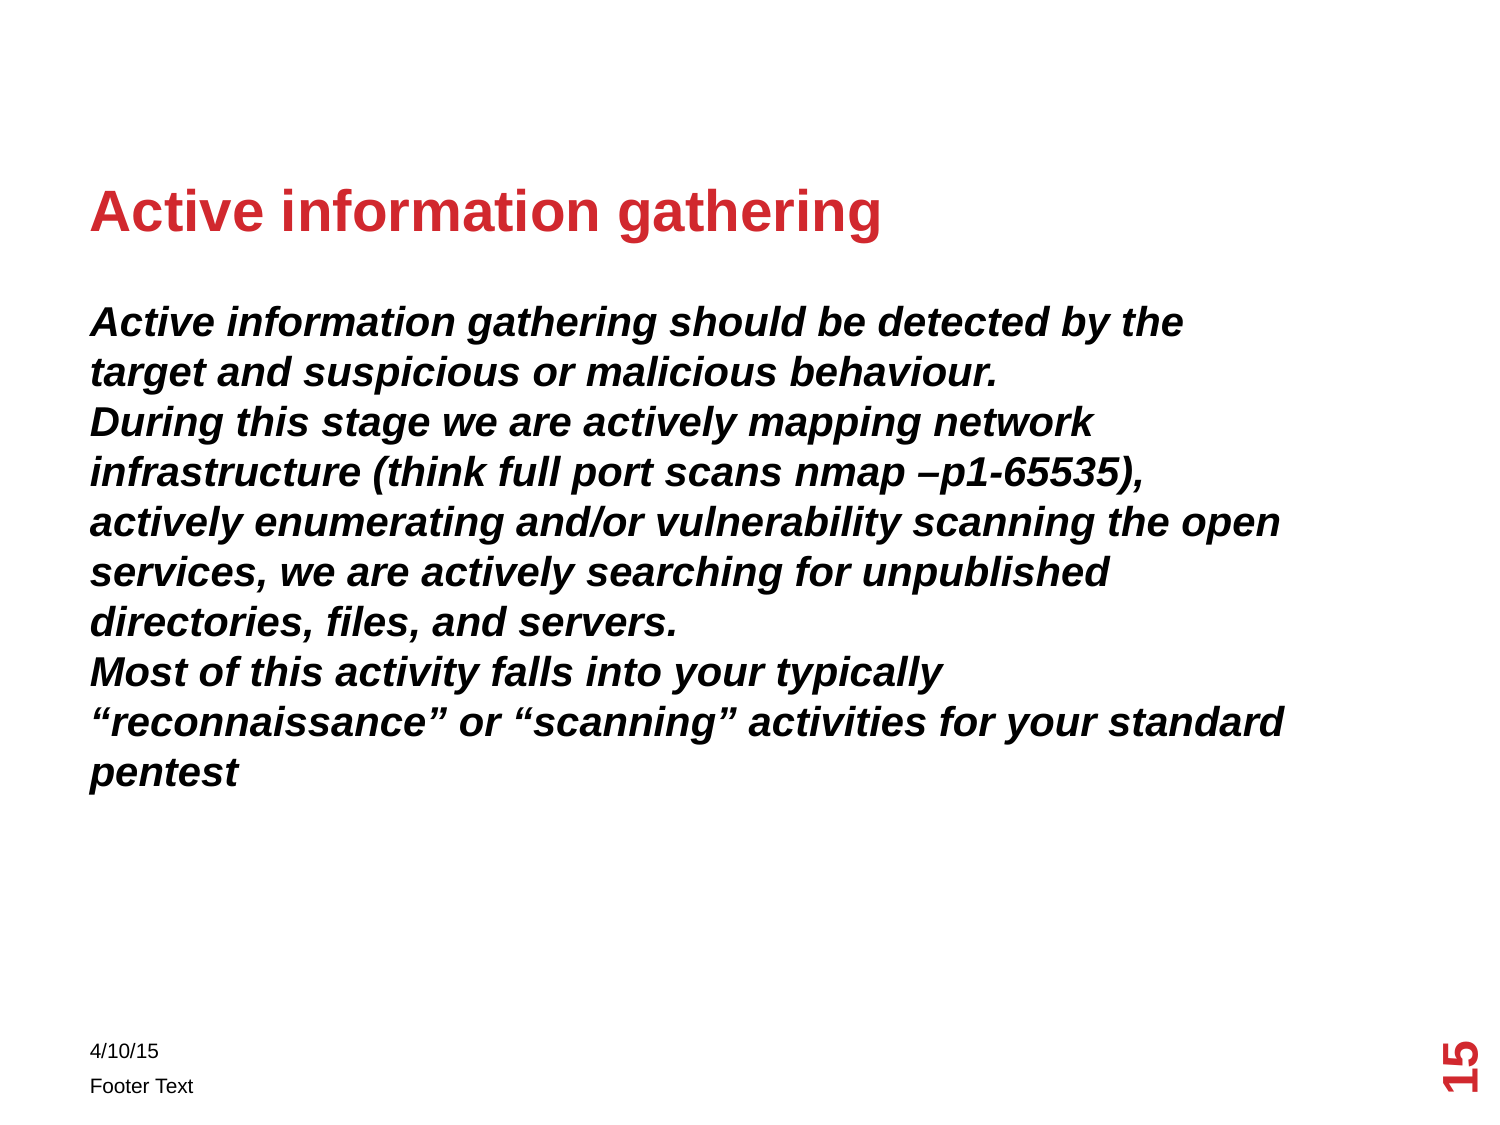

Active information gathering
Active information gathering should be detected by the target and suspicious or malicious behaviour.
During this stage we are actively mapping network infrastructure (think full port scans nmap –p1-65535),  actively enumerating and/or vulnerability scanning the open services, we are actively searching for unpublished directories, files, and servers.
Most of this activity falls into your typically “reconnaissance” or “scanning” activities for your standard pentest

15
4/10/15
Footer Text